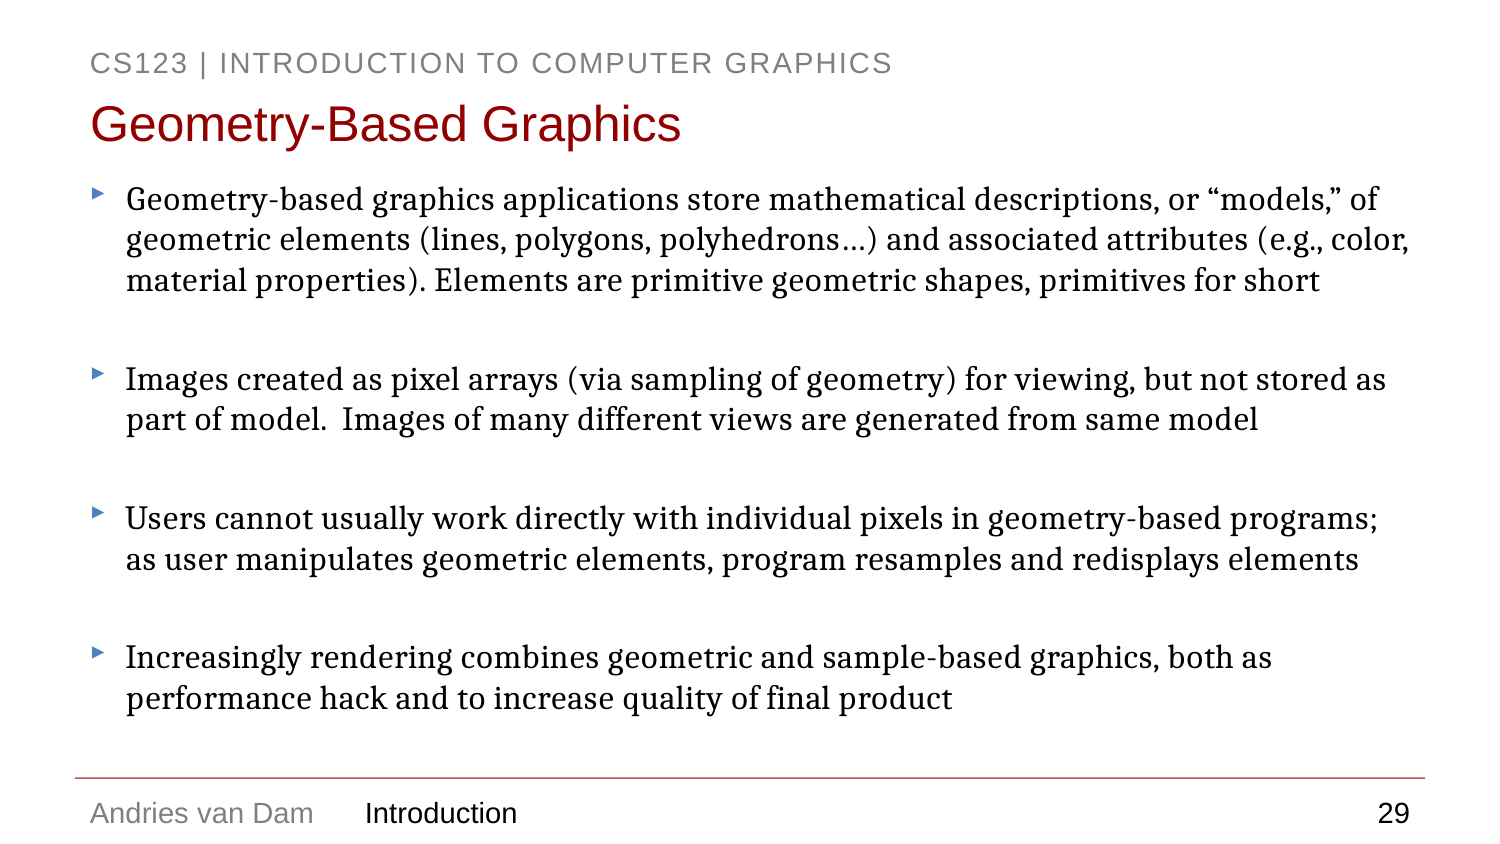

# Geometry-Based Graphics
Geometry-based graphics applications store mathematical descriptions, or “models,” of geometric elements (lines, polygons, polyhedrons…) and associated attributes (e.g., color, material properties). Elements are primitive geometric shapes, primitives for short

Images created as pixel arrays (via sampling of geometry) for viewing, but not stored as part of model.  Images of many different views are generated from same model

Users cannot usually work directly with individual pixels in geometry-based programs; as user manipulates geometric elements, program resamples and redisplays elements

Increasingly rendering combines geometric and sample-based graphics, both as performance hack and to increase quality of final product
29
Introduction